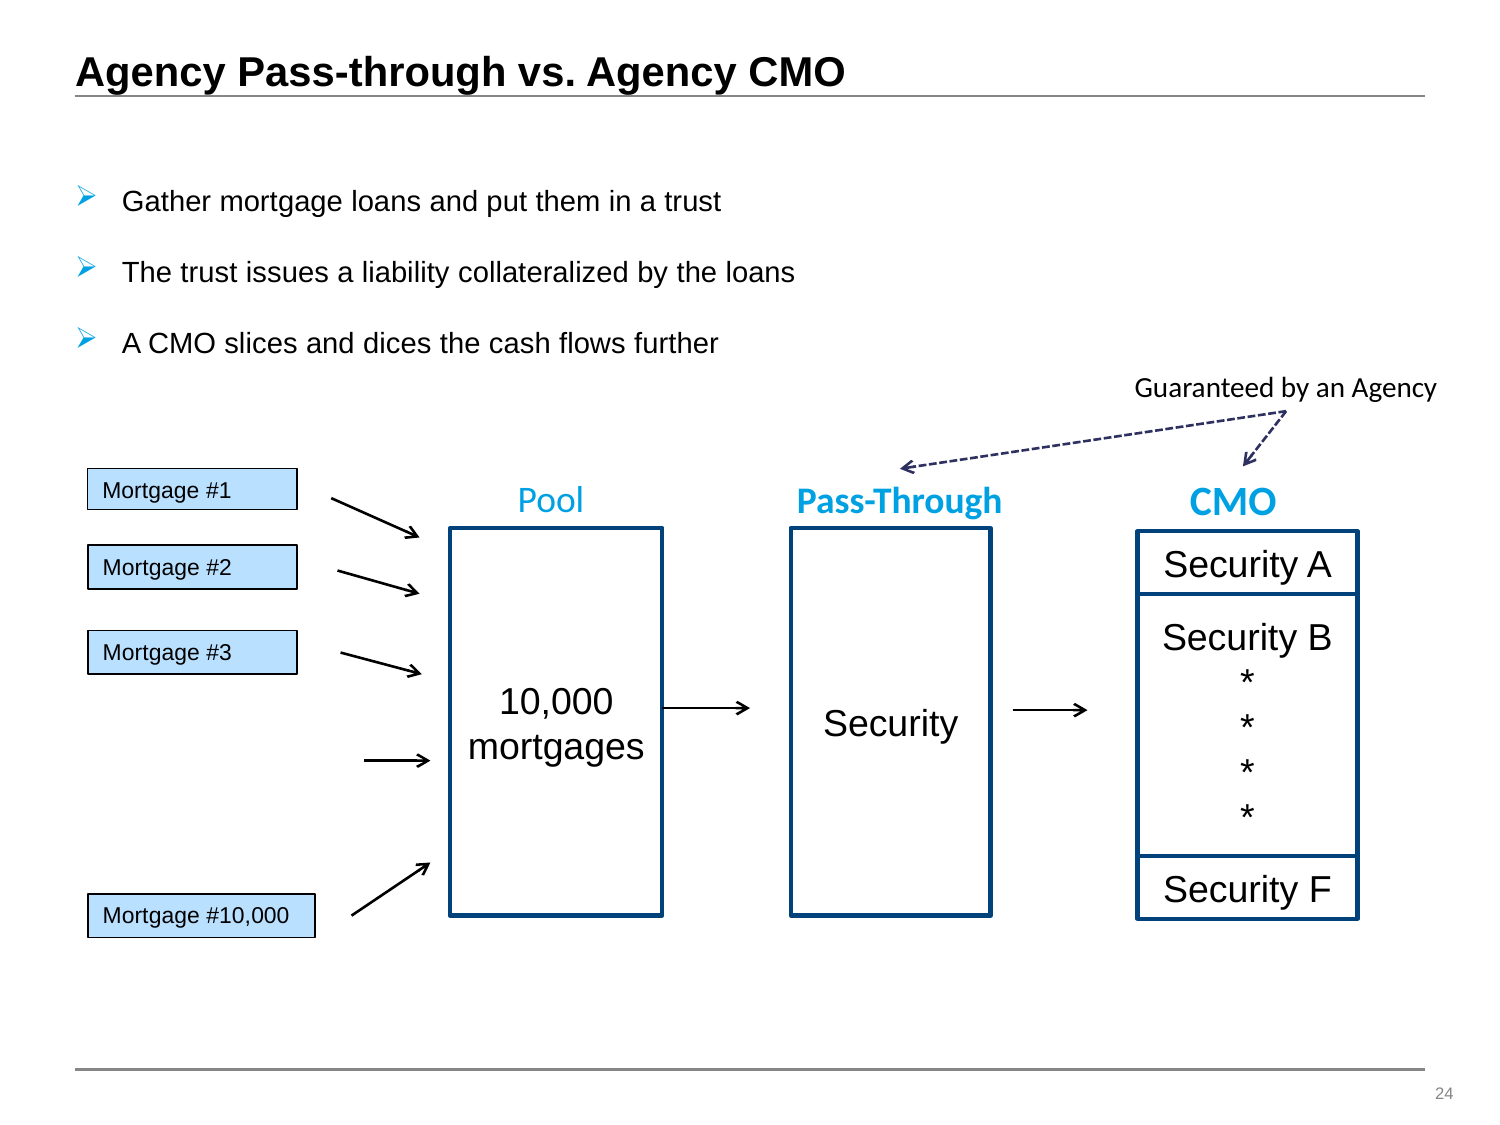

# Agency Pass-through vs. Agency CMO
Gather mortgage loans and put them in a trust
The trust issues a liability collateralized by the loans
A CMO slices and dices the cash flows further
Guaranteed by an Agency
CMO
Pool
Mortgage #1
Pass-Through
10,000 mortgages
Security
Security A
Mortgage #2
Security B
*
*
*
*
Mortgage #3
Security F
Mortgage #10,000